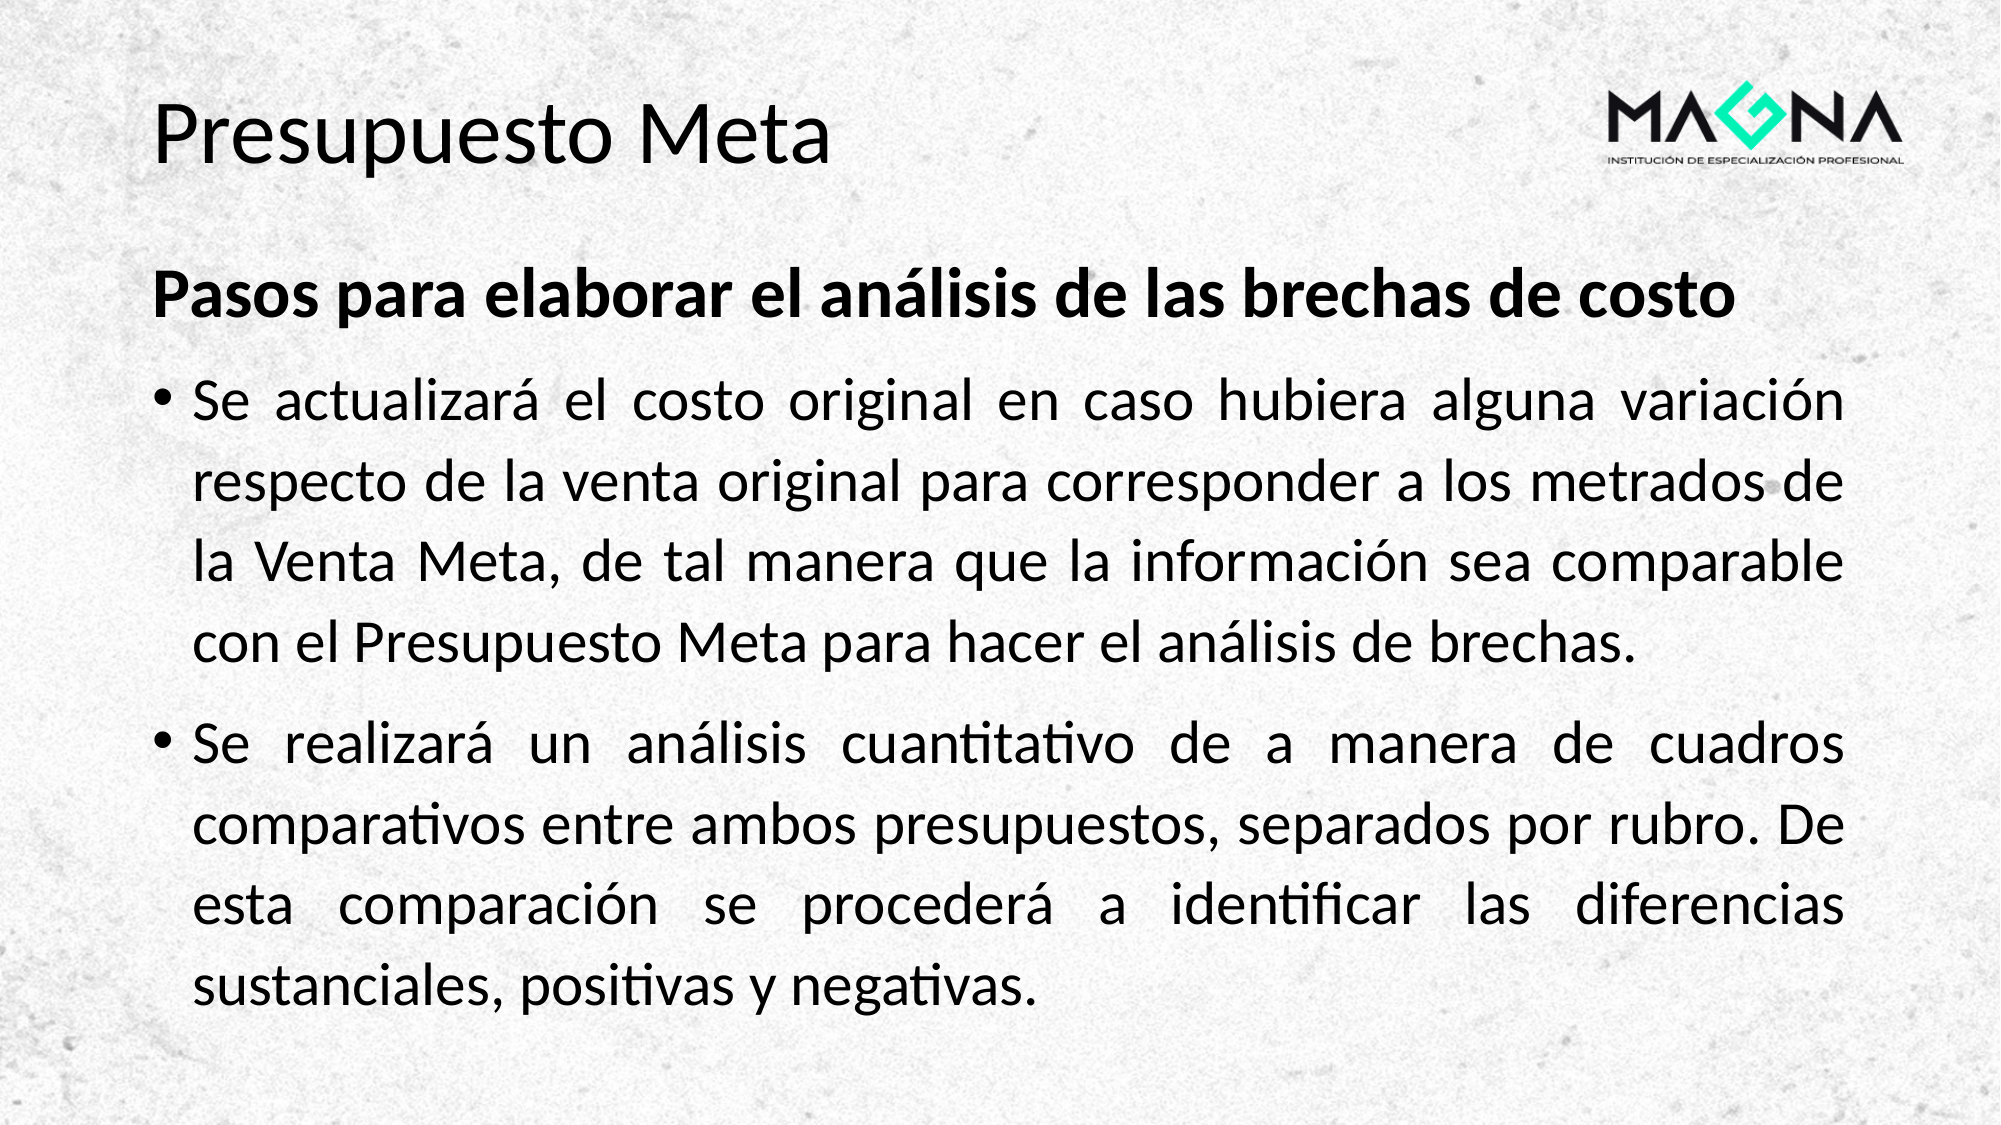

# Presupuesto Meta
Pasos para elaborar el análisis de las brechas de costo
Se actualizará el costo original en caso hubiera alguna variación respecto de la venta original para corresponder a los metrados de la Venta Meta, de tal manera que la información sea comparable con el Presupuesto Meta para hacer el análisis de brechas.
Se realizará un análisis cuantitativo de a manera de cuadros comparativos entre ambos presupuestos, separados por rubro. De esta comparación se procederá a identificar las diferencias sustanciales, positivas y negativas.